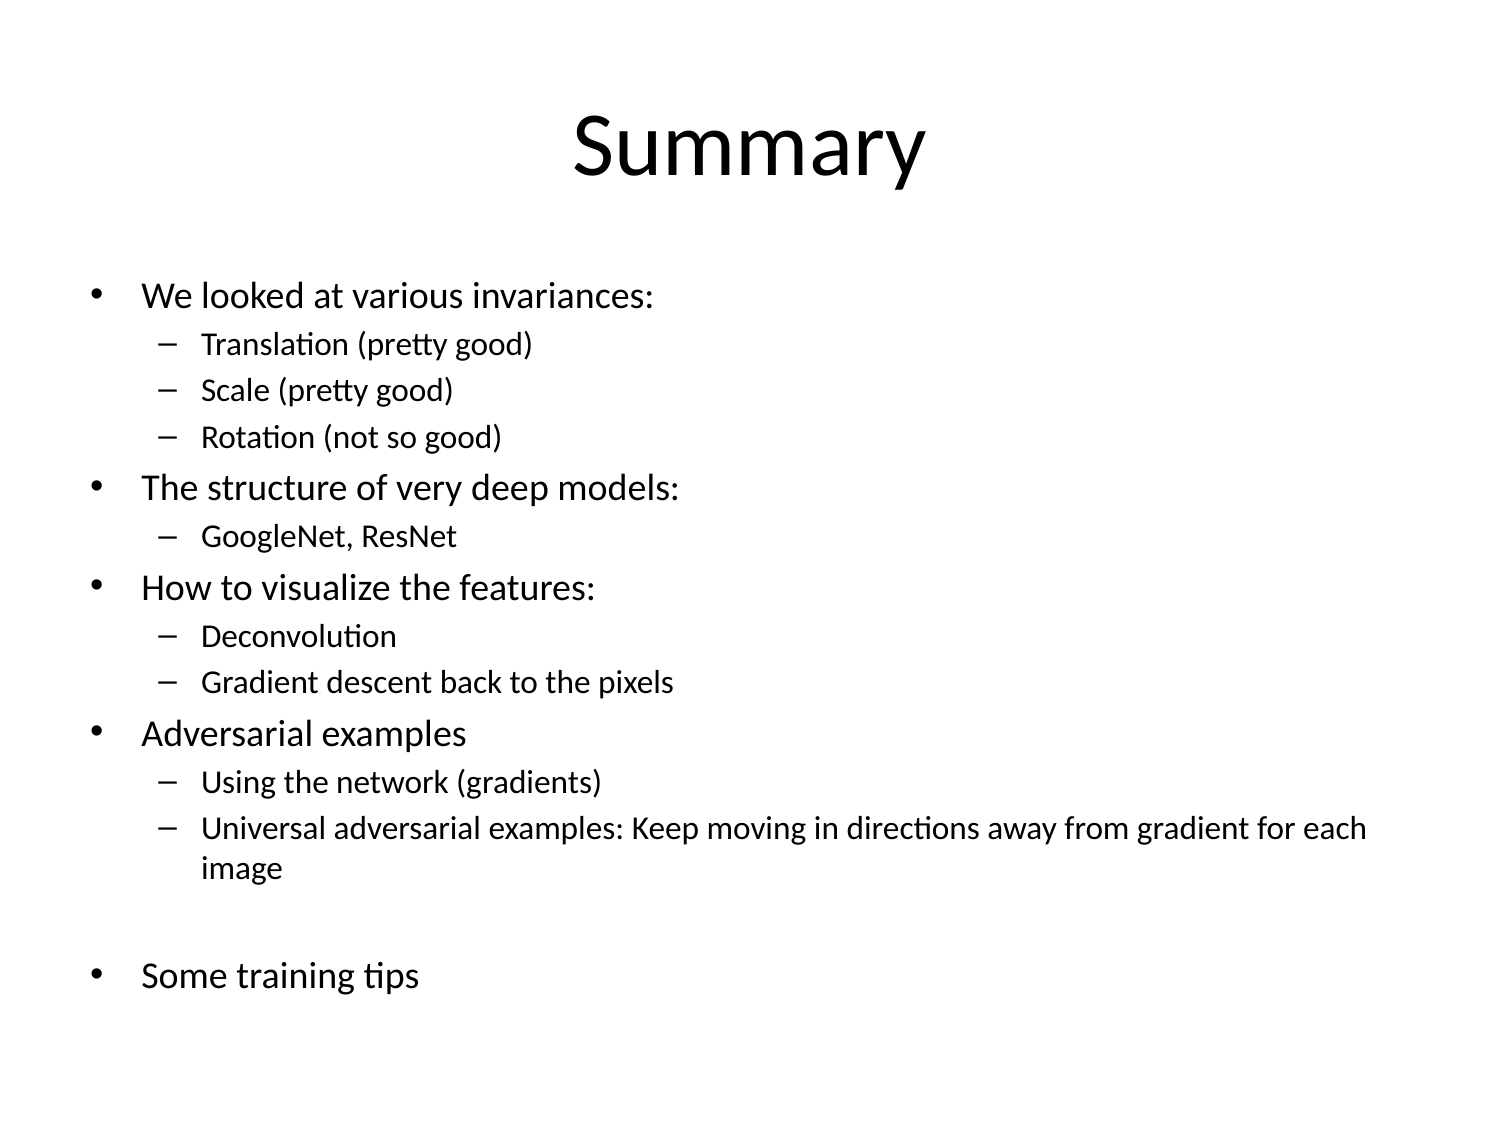

# Summary
We looked at various invariances:
Translation (pretty good)
Scale (pretty good)
Rotation (not so good)
The structure of very deep models:
GoogleNet, ResNet
How to visualize the features:
Deconvolution
Gradient descent back to the pixels
Adversarial examples
Using the network (gradients)
Universal adversarial examples: Keep moving in directions away from gradient for each image

Some training tips